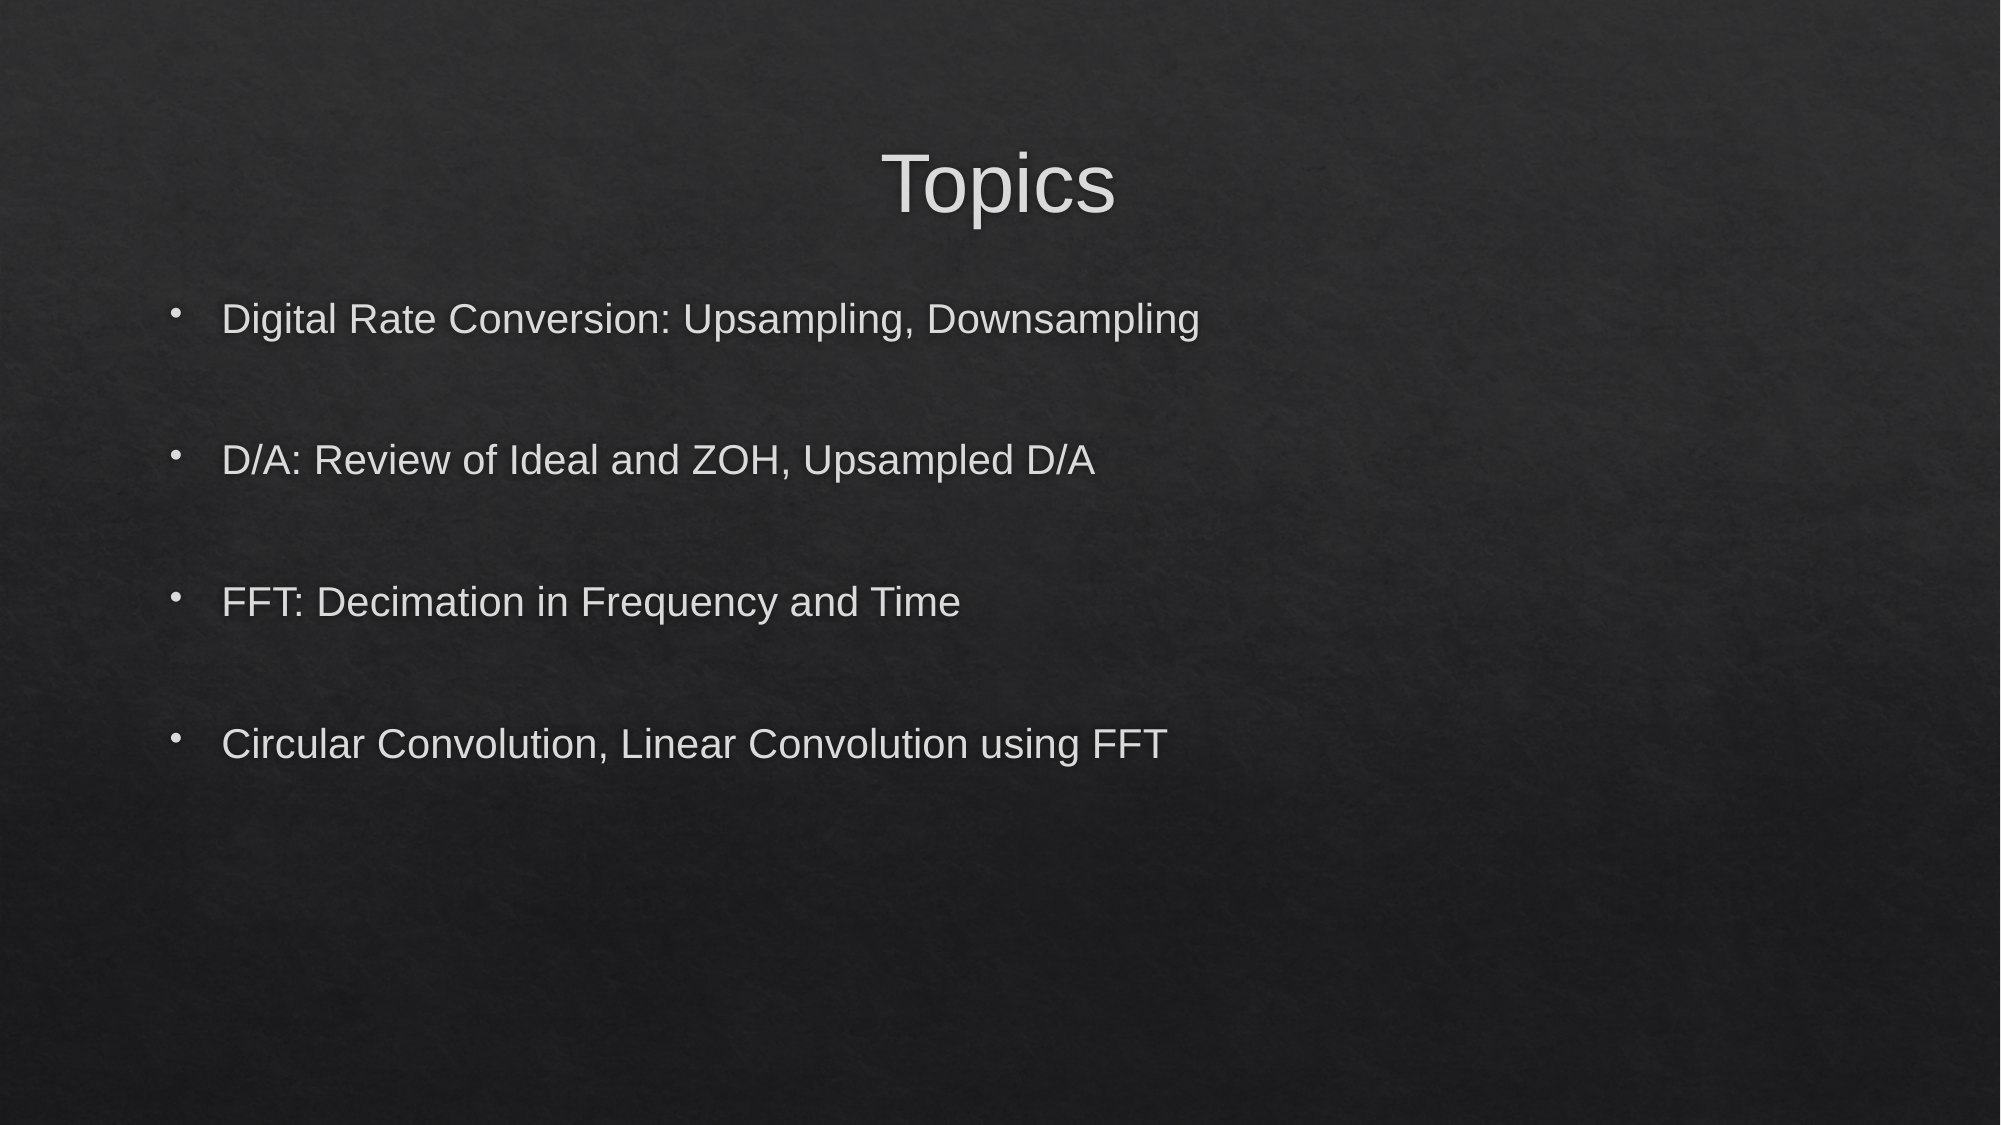

# Topics
Digital Rate Conversion: Upsampling, Downsampling

D/A: Review of Ideal and ZOH, Upsampled D/A

FFT: Decimation in Frequency and Time

Circular Convolution, Linear Convolution using FFT